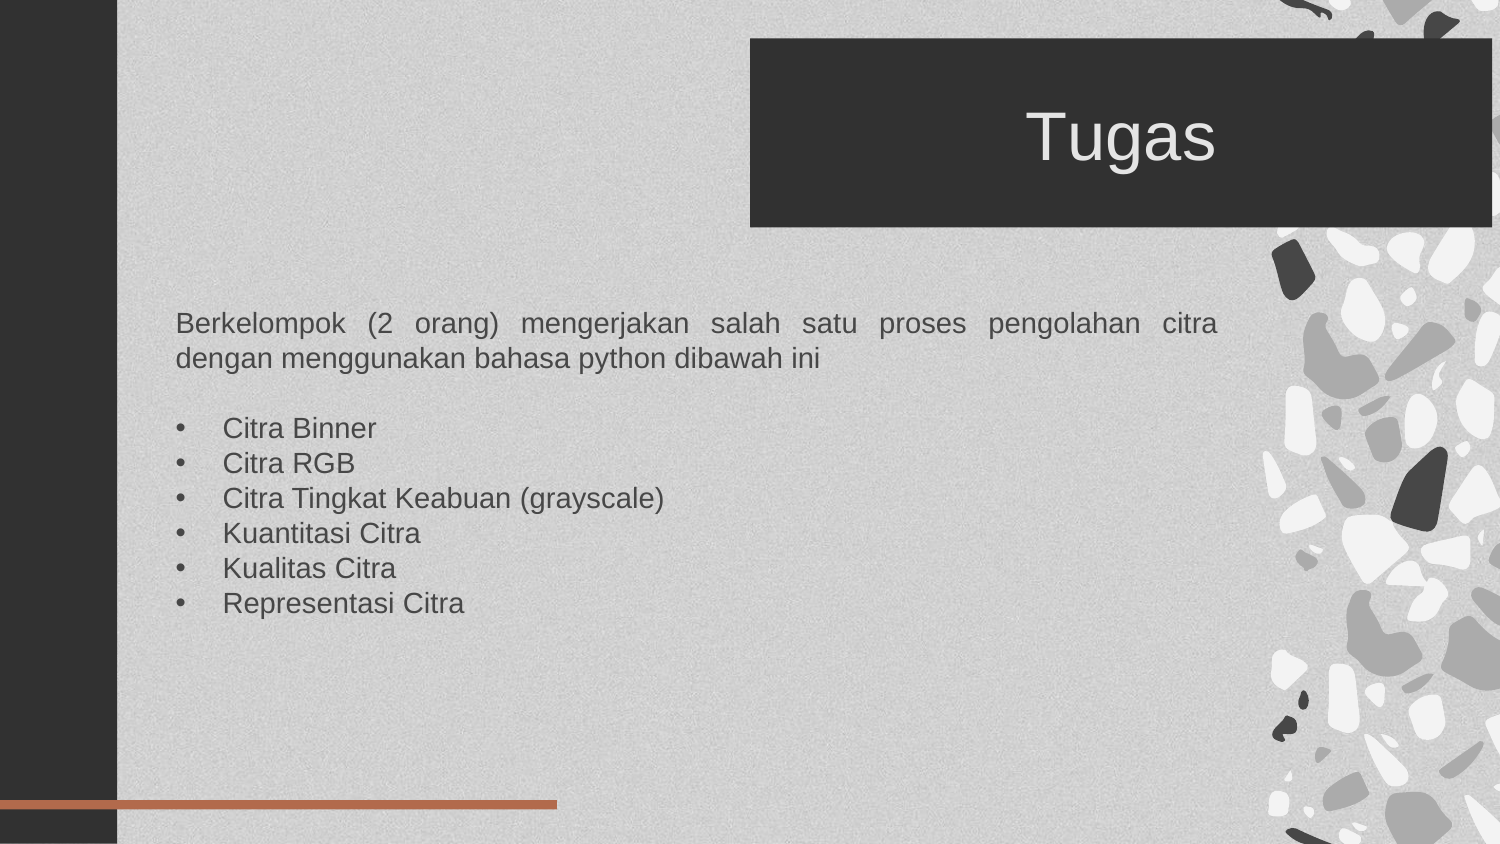

# Tugas
Berkelompok (2 orang) mengerjakan salah satu proses pengolahan citra dengan menggunakan bahasa python dibawah ini

Citra Binner
Citra RGB
Citra Tingkat Keabuan (grayscale)
Kuantitasi Citra
Kualitas Citra
Representasi Citra